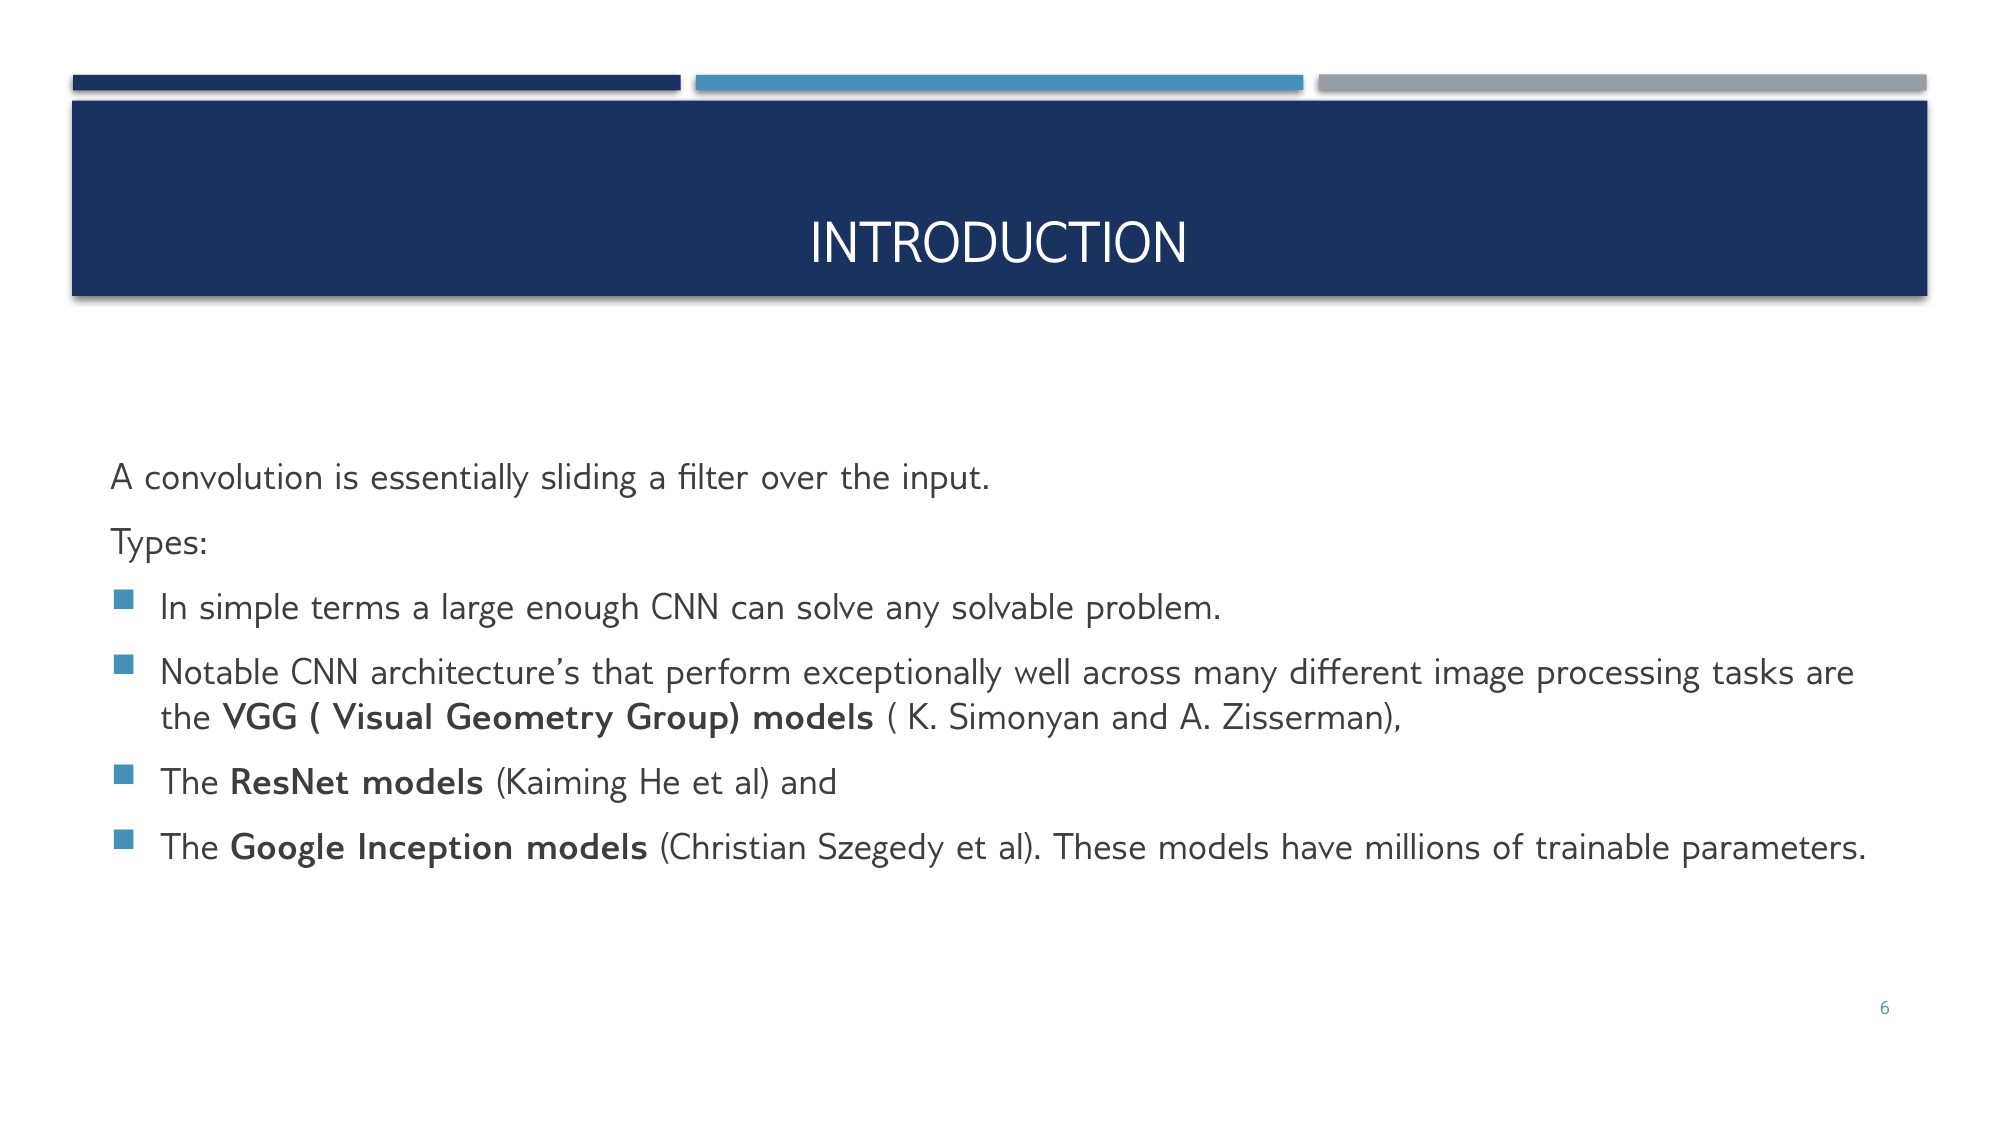

# Introduction
A convolution is essentially sliding a filter over the input.
Types:
In simple terms a large enough CNN can solve any solvable problem.
Notable CNN architecture’s that perform exceptionally well across many different image processing tasks are the VGG ( Visual Geometry Group) models ( K. Simonyan and A. Zisserman),
The ResNet models (Kaiming He et al) and
The Google Inception models (Christian Szegedy et al). These models have millions of trainable parameters.
6